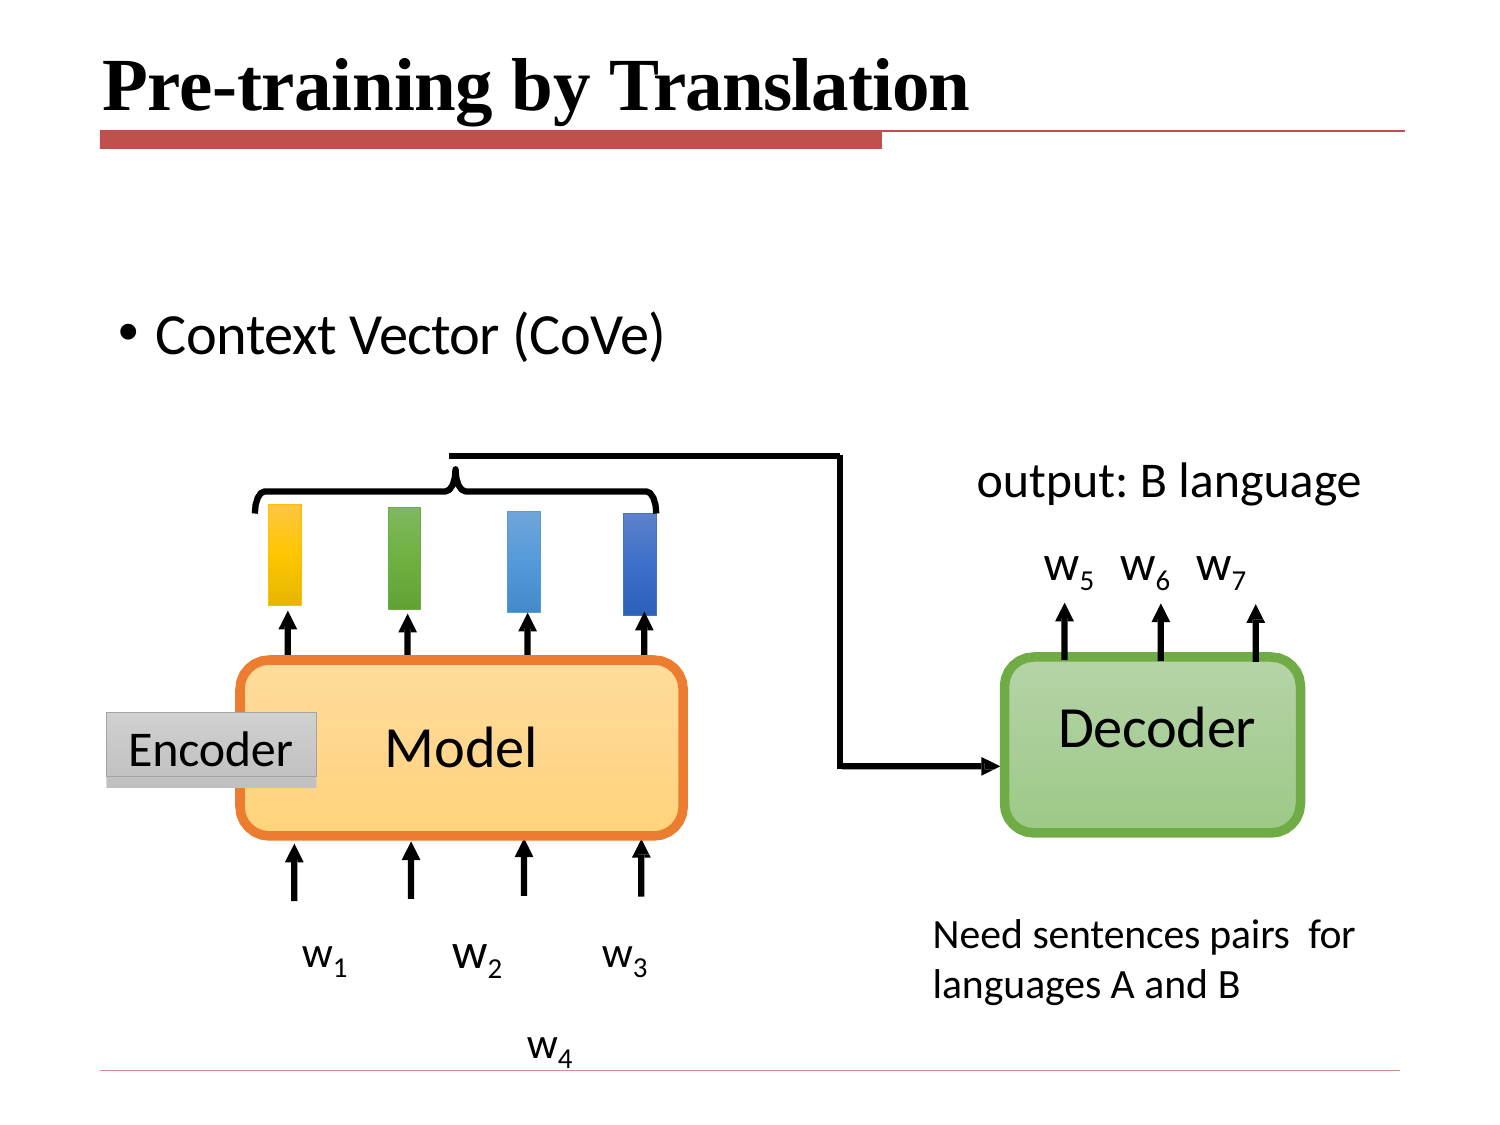

# Pre-training by Translation
Context Vector (CoVe)
output: B language
w5    w6    w7

Decoder

Need sentences pairs  for languages A and B

Model

Encoder

w1	w2	w3	w4
Input: A language